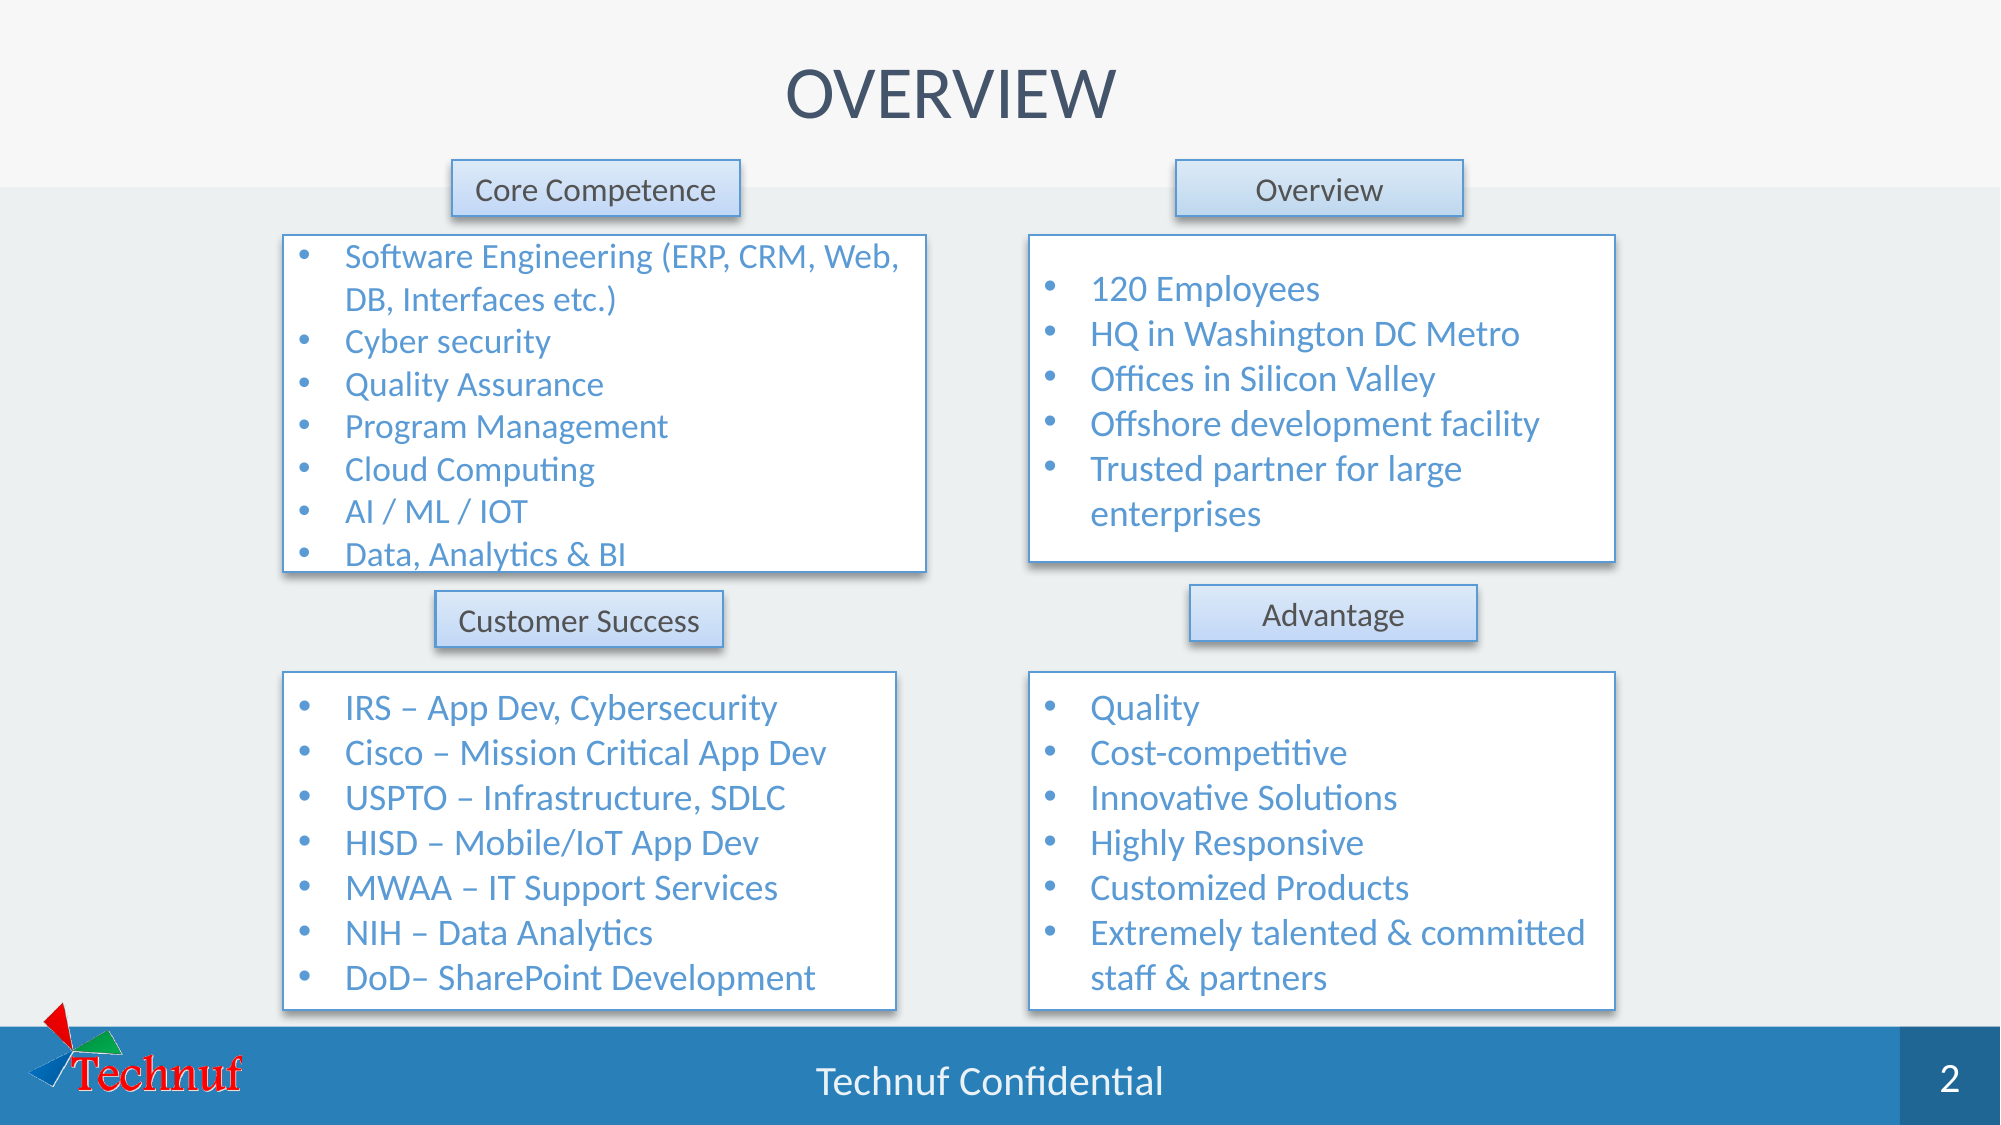

# OVERVIEW
Core Competence
Overview
Software Engineering (ERP, CRM, Web, DB, Interfaces etc.)
Cyber security
Quality Assurance
Program Management
Cloud Computing
AI / ML / IOT
Data, Analytics & BI
120 Employees
HQ in Washington DC Metro
Offices in Silicon Valley
Offshore development facility
Trusted partner for large enterprises
Advantage
Customer Success
IRS – App Dev, Cybersecurity
Cisco – Mission Critical App Dev
USPTO – Infrastructure, SDLC
HISD – Mobile/IoT App Dev
MWAA – IT Support Services
NIH – Data Analytics
DoD– SharePoint Development
Quality
Cost-competitive
Innovative Solutions
Highly Responsive
Customized Products
Extremely talented & committed staff & partners
2